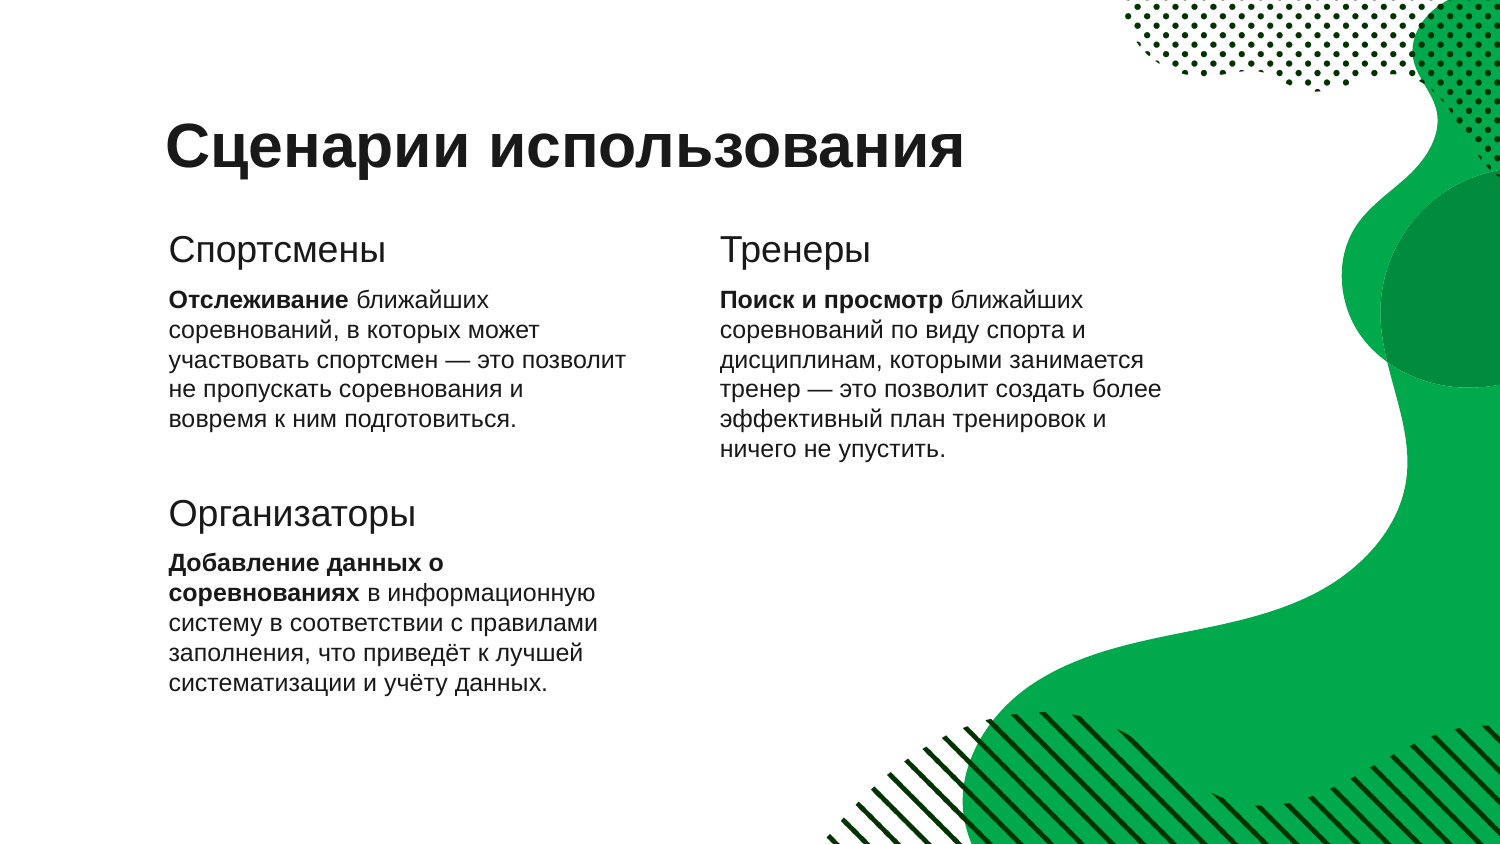

# Сценарии использования
Спортсмены
Тренеры
Поиск и просмотр ближайших соревнований по виду спорта и дисциплинам, которыми занимается тренер — это позволит создать более эффективный план тренировок и ничего не упустить.
Отслеживание ближайших соревнований, в которых может участвовать спортсмен — это позволит не пропускать соревнования и вовремя к ним подготовиться.
Организаторы
Добавление данных о соревнованиях в информационную систему в соответствии с правилами заполнения, что приведёт к лучшей систематизации и учёту данных.